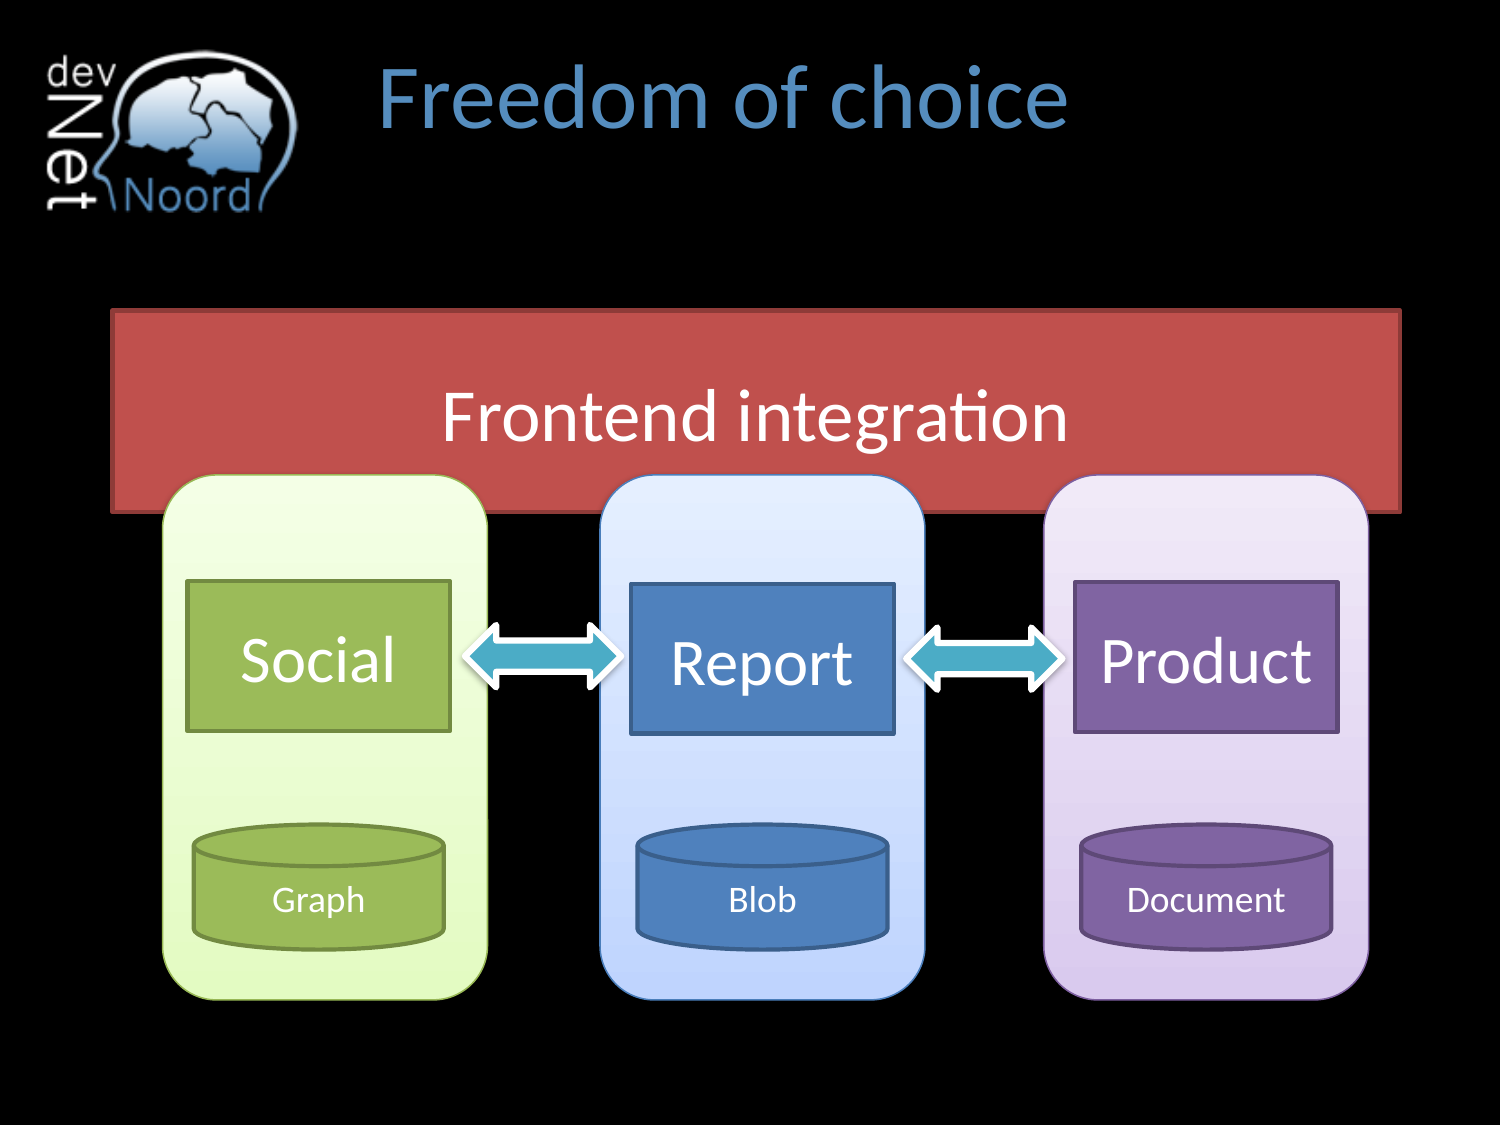

# Freedom of choice
Frontend integration

Social
Product
Report

Graph
Blob
Document